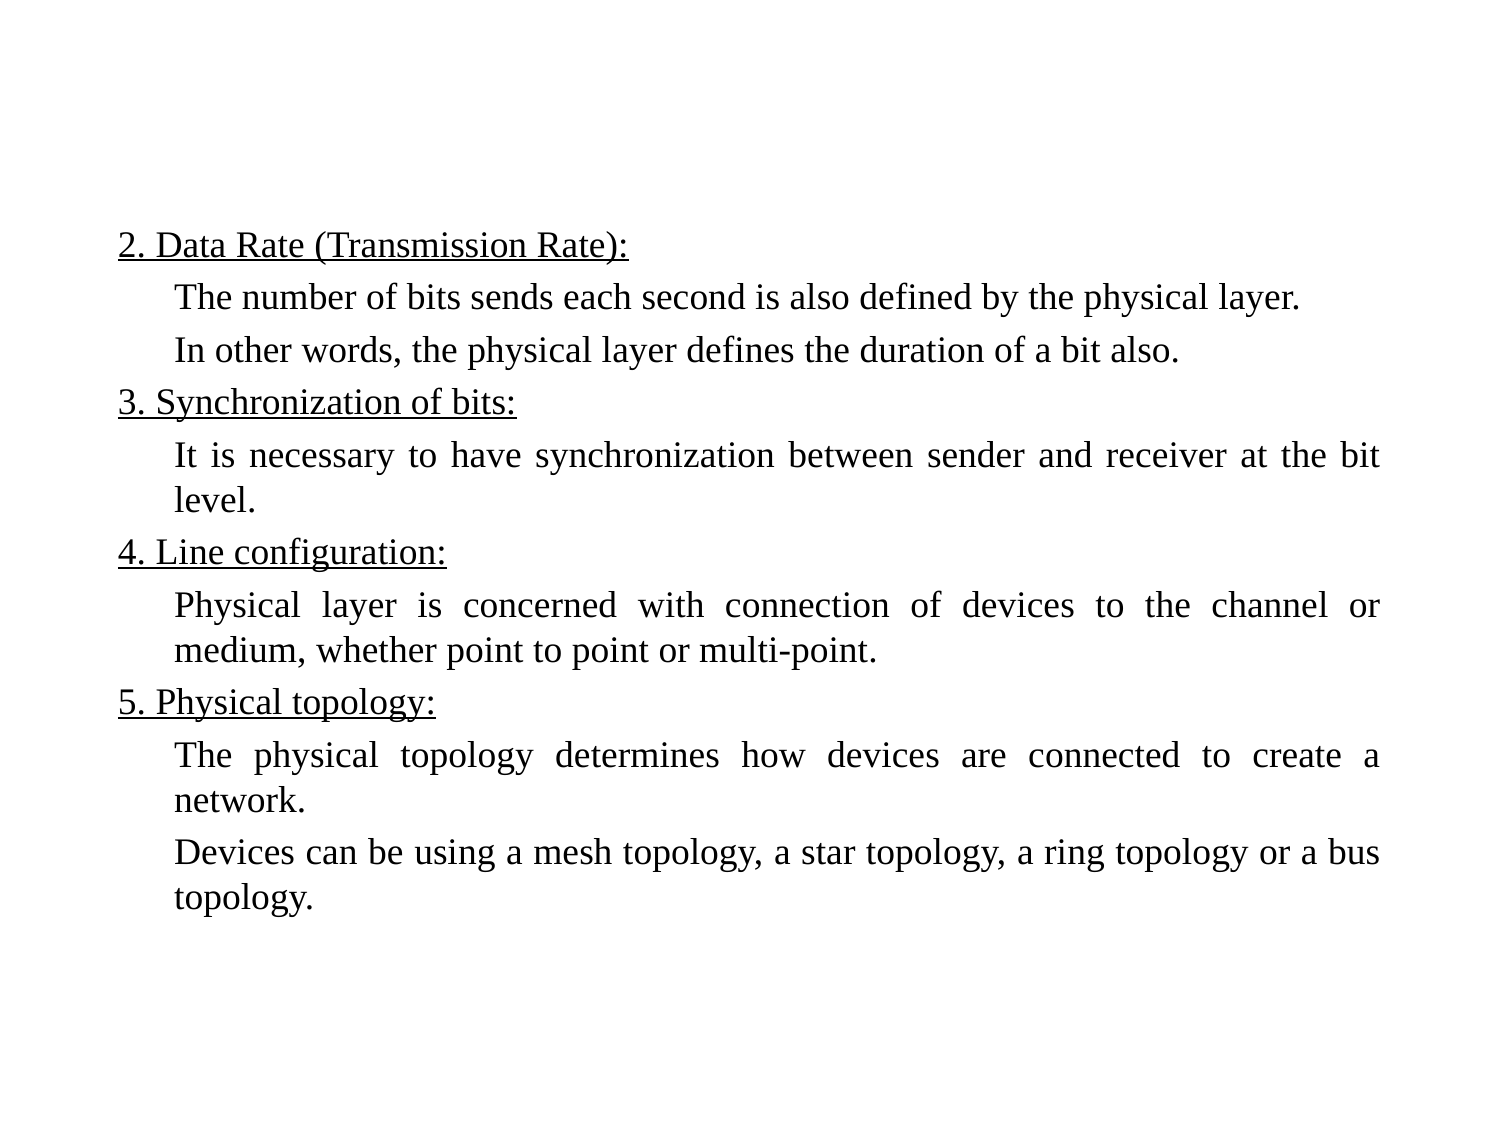

#
2. Data Rate (Transmission Rate):
The number of bits sends each second is also defined by the physical layer.
In other words, the physical layer defines the duration of a bit also.
3. Synchronization of bits:
It is necessary to have synchronization between sender and receiver at the bit level.
4. Line configuration:
Physical layer is concerned with connection of devices to the channel or medium, whether point to point or multi-point.
5. Physical topology:
The physical topology determines how devices are connected to create a network.
Devices can be using a mesh topology, a star topology, a ring topology or a bus topology.